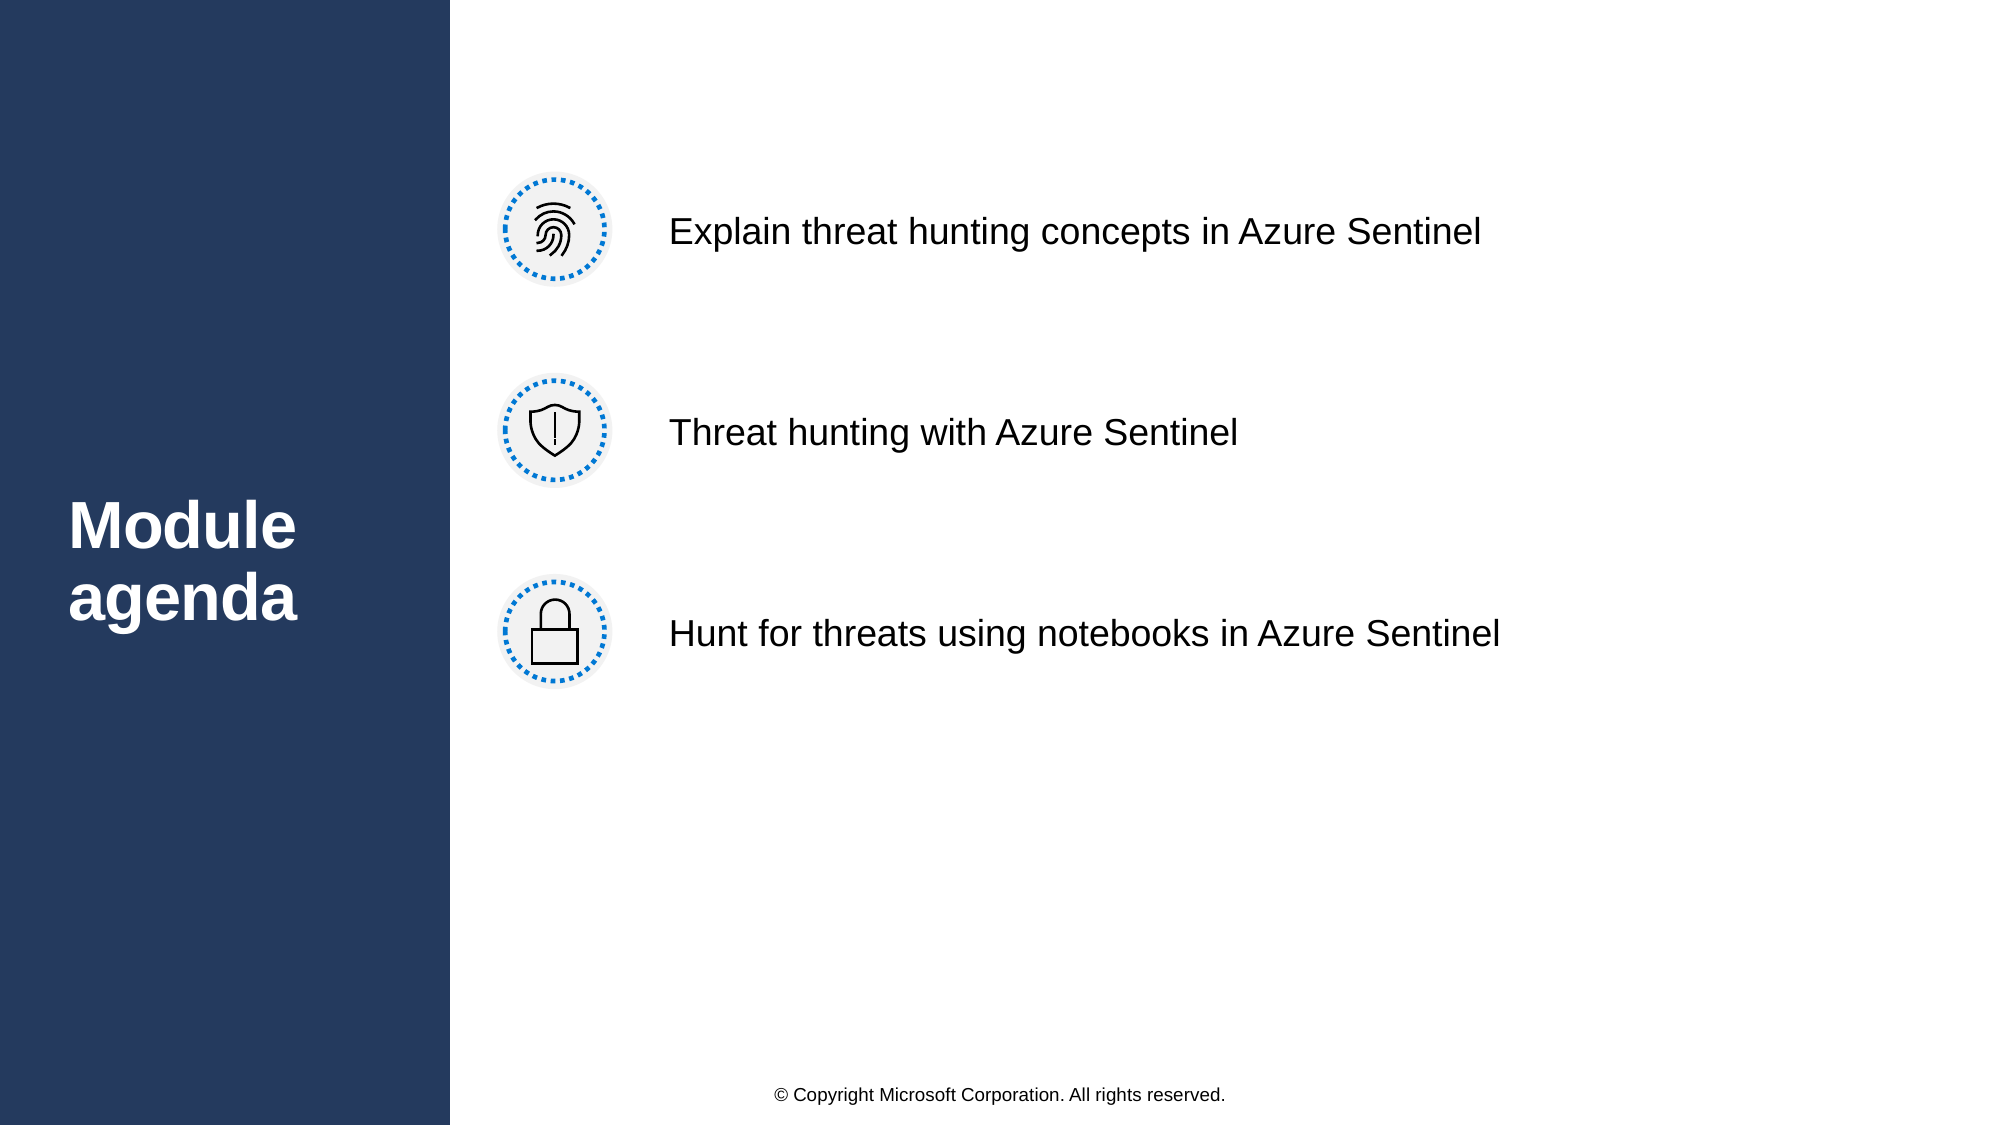

Explain threat hunting concepts in Azure Sentinel

Threat hunting with Azure Sentinel

# Module agenda
Hunt for threats using notebooks in Azure Sentinel